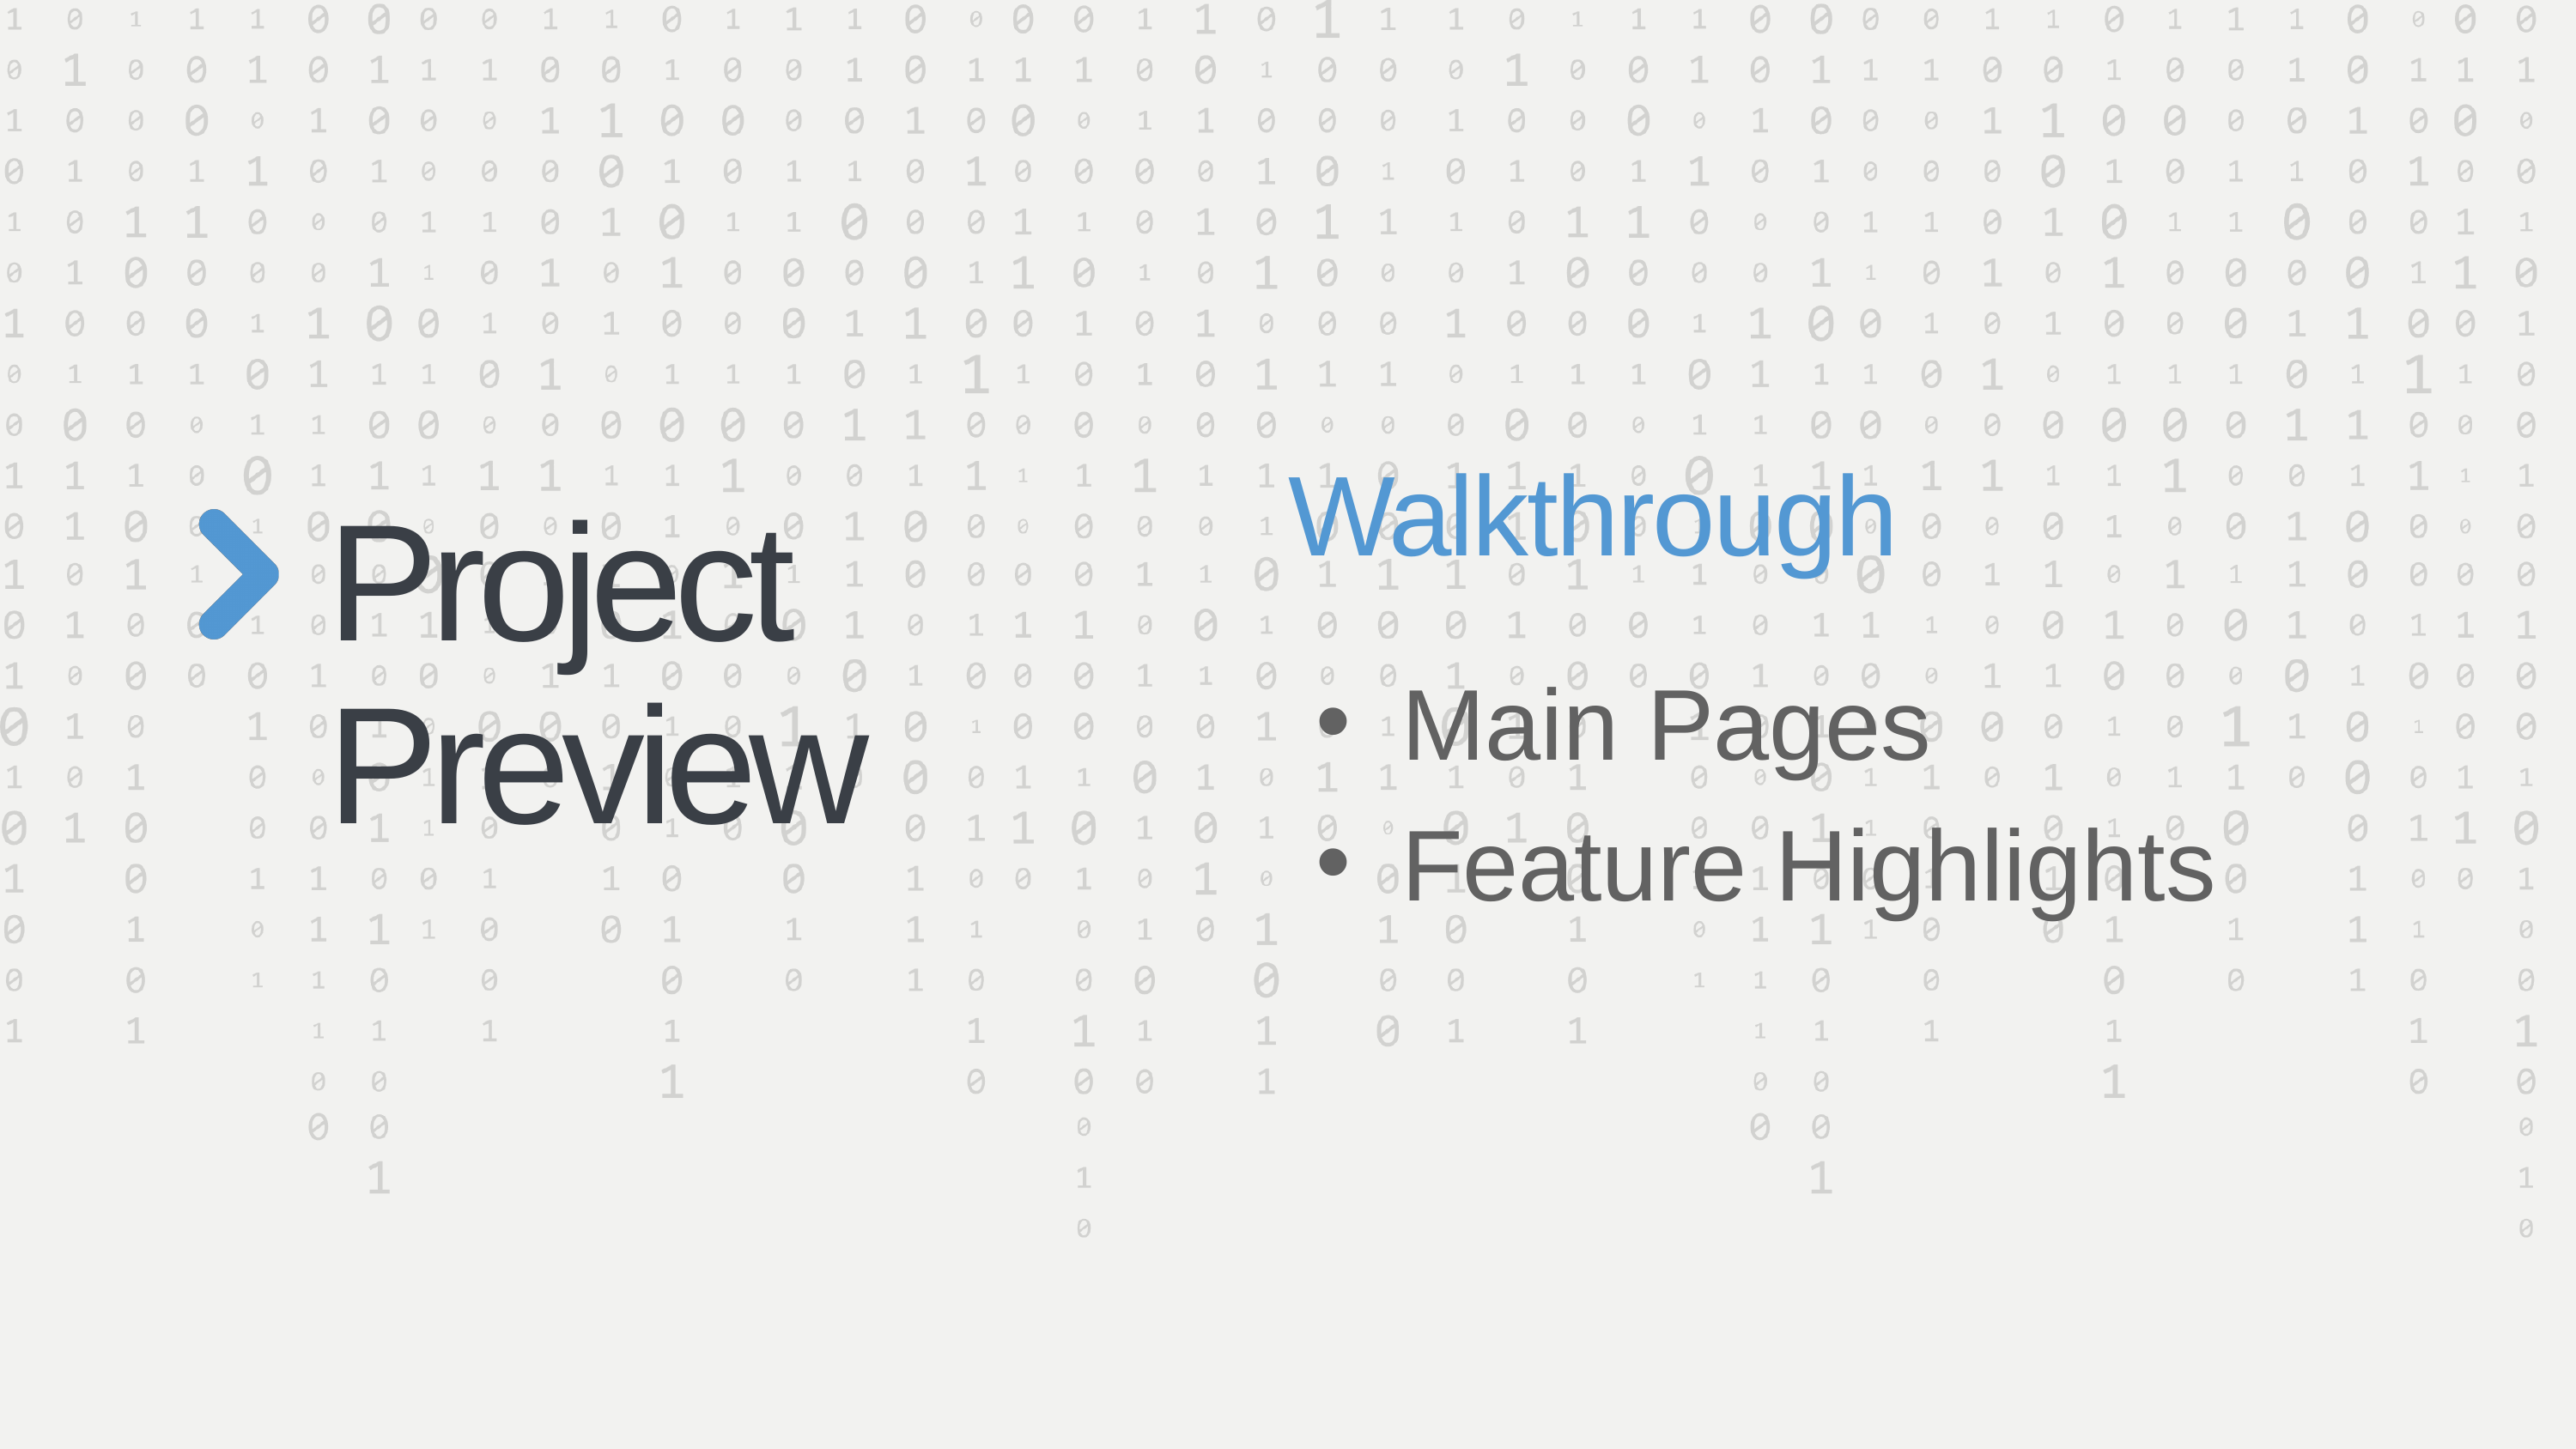

Walkthrough

Project
Preview

Main Pages
Feature Highlights